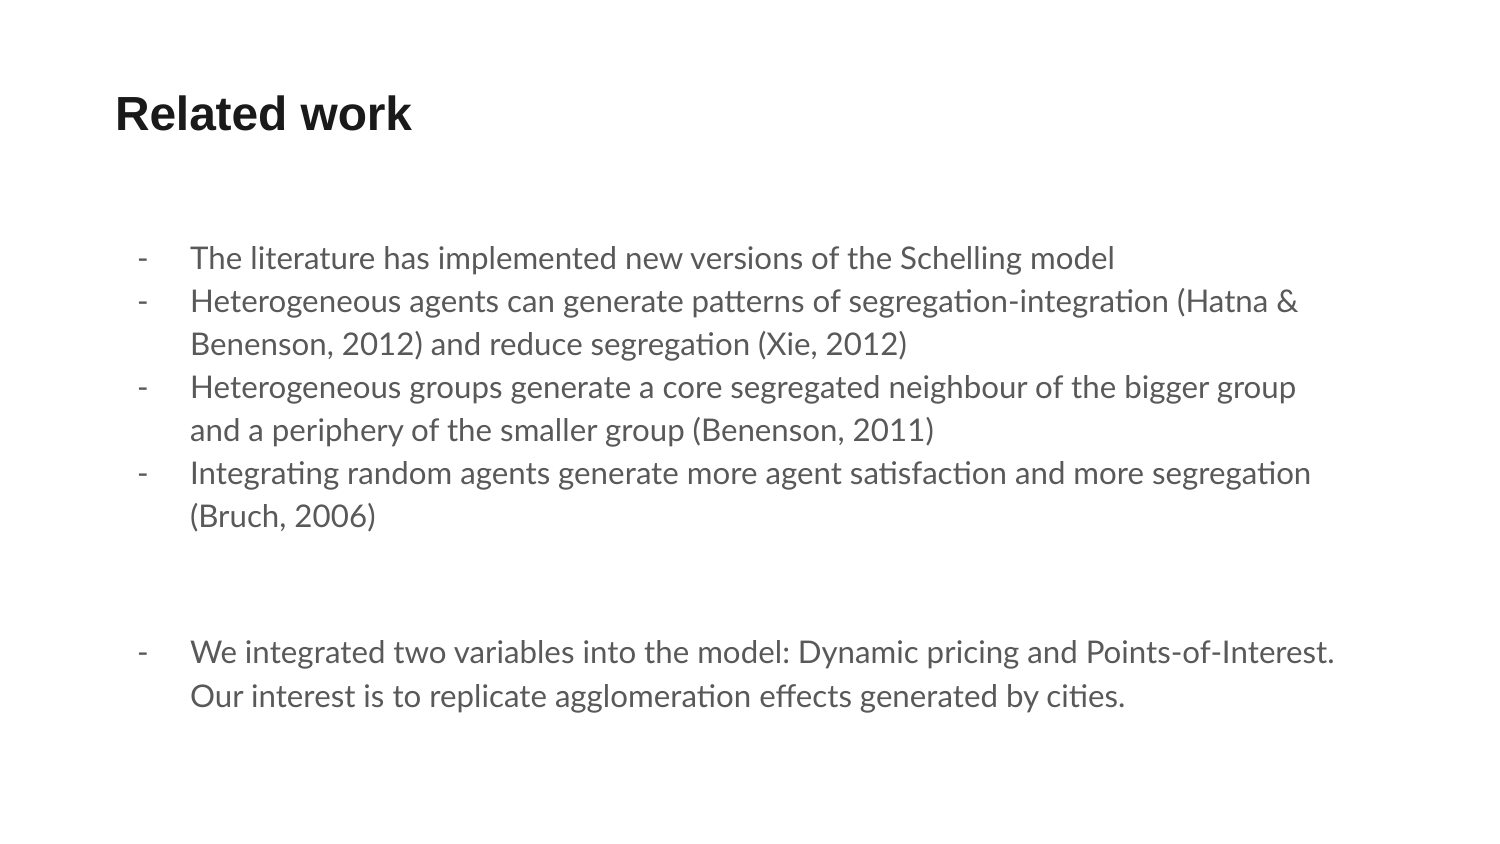

Related work
The literature has implemented new versions of the Schelling model
Heterogeneous agents can generate patterns of segregation-integration (Hatna & Benenson, 2012) and reduce segregation (Xie, 2012)
Heterogeneous groups generate a core segregated neighbour of the bigger group and a periphery of the smaller group (Benenson, 2011)
Integrating random agents generate more agent satisfaction and more segregation (Bruch, 2006)

We integrated two variables into the model: Dynamic pricing and Points-of-Interest. Our interest is to replicate agglomeration effects generated by cities.